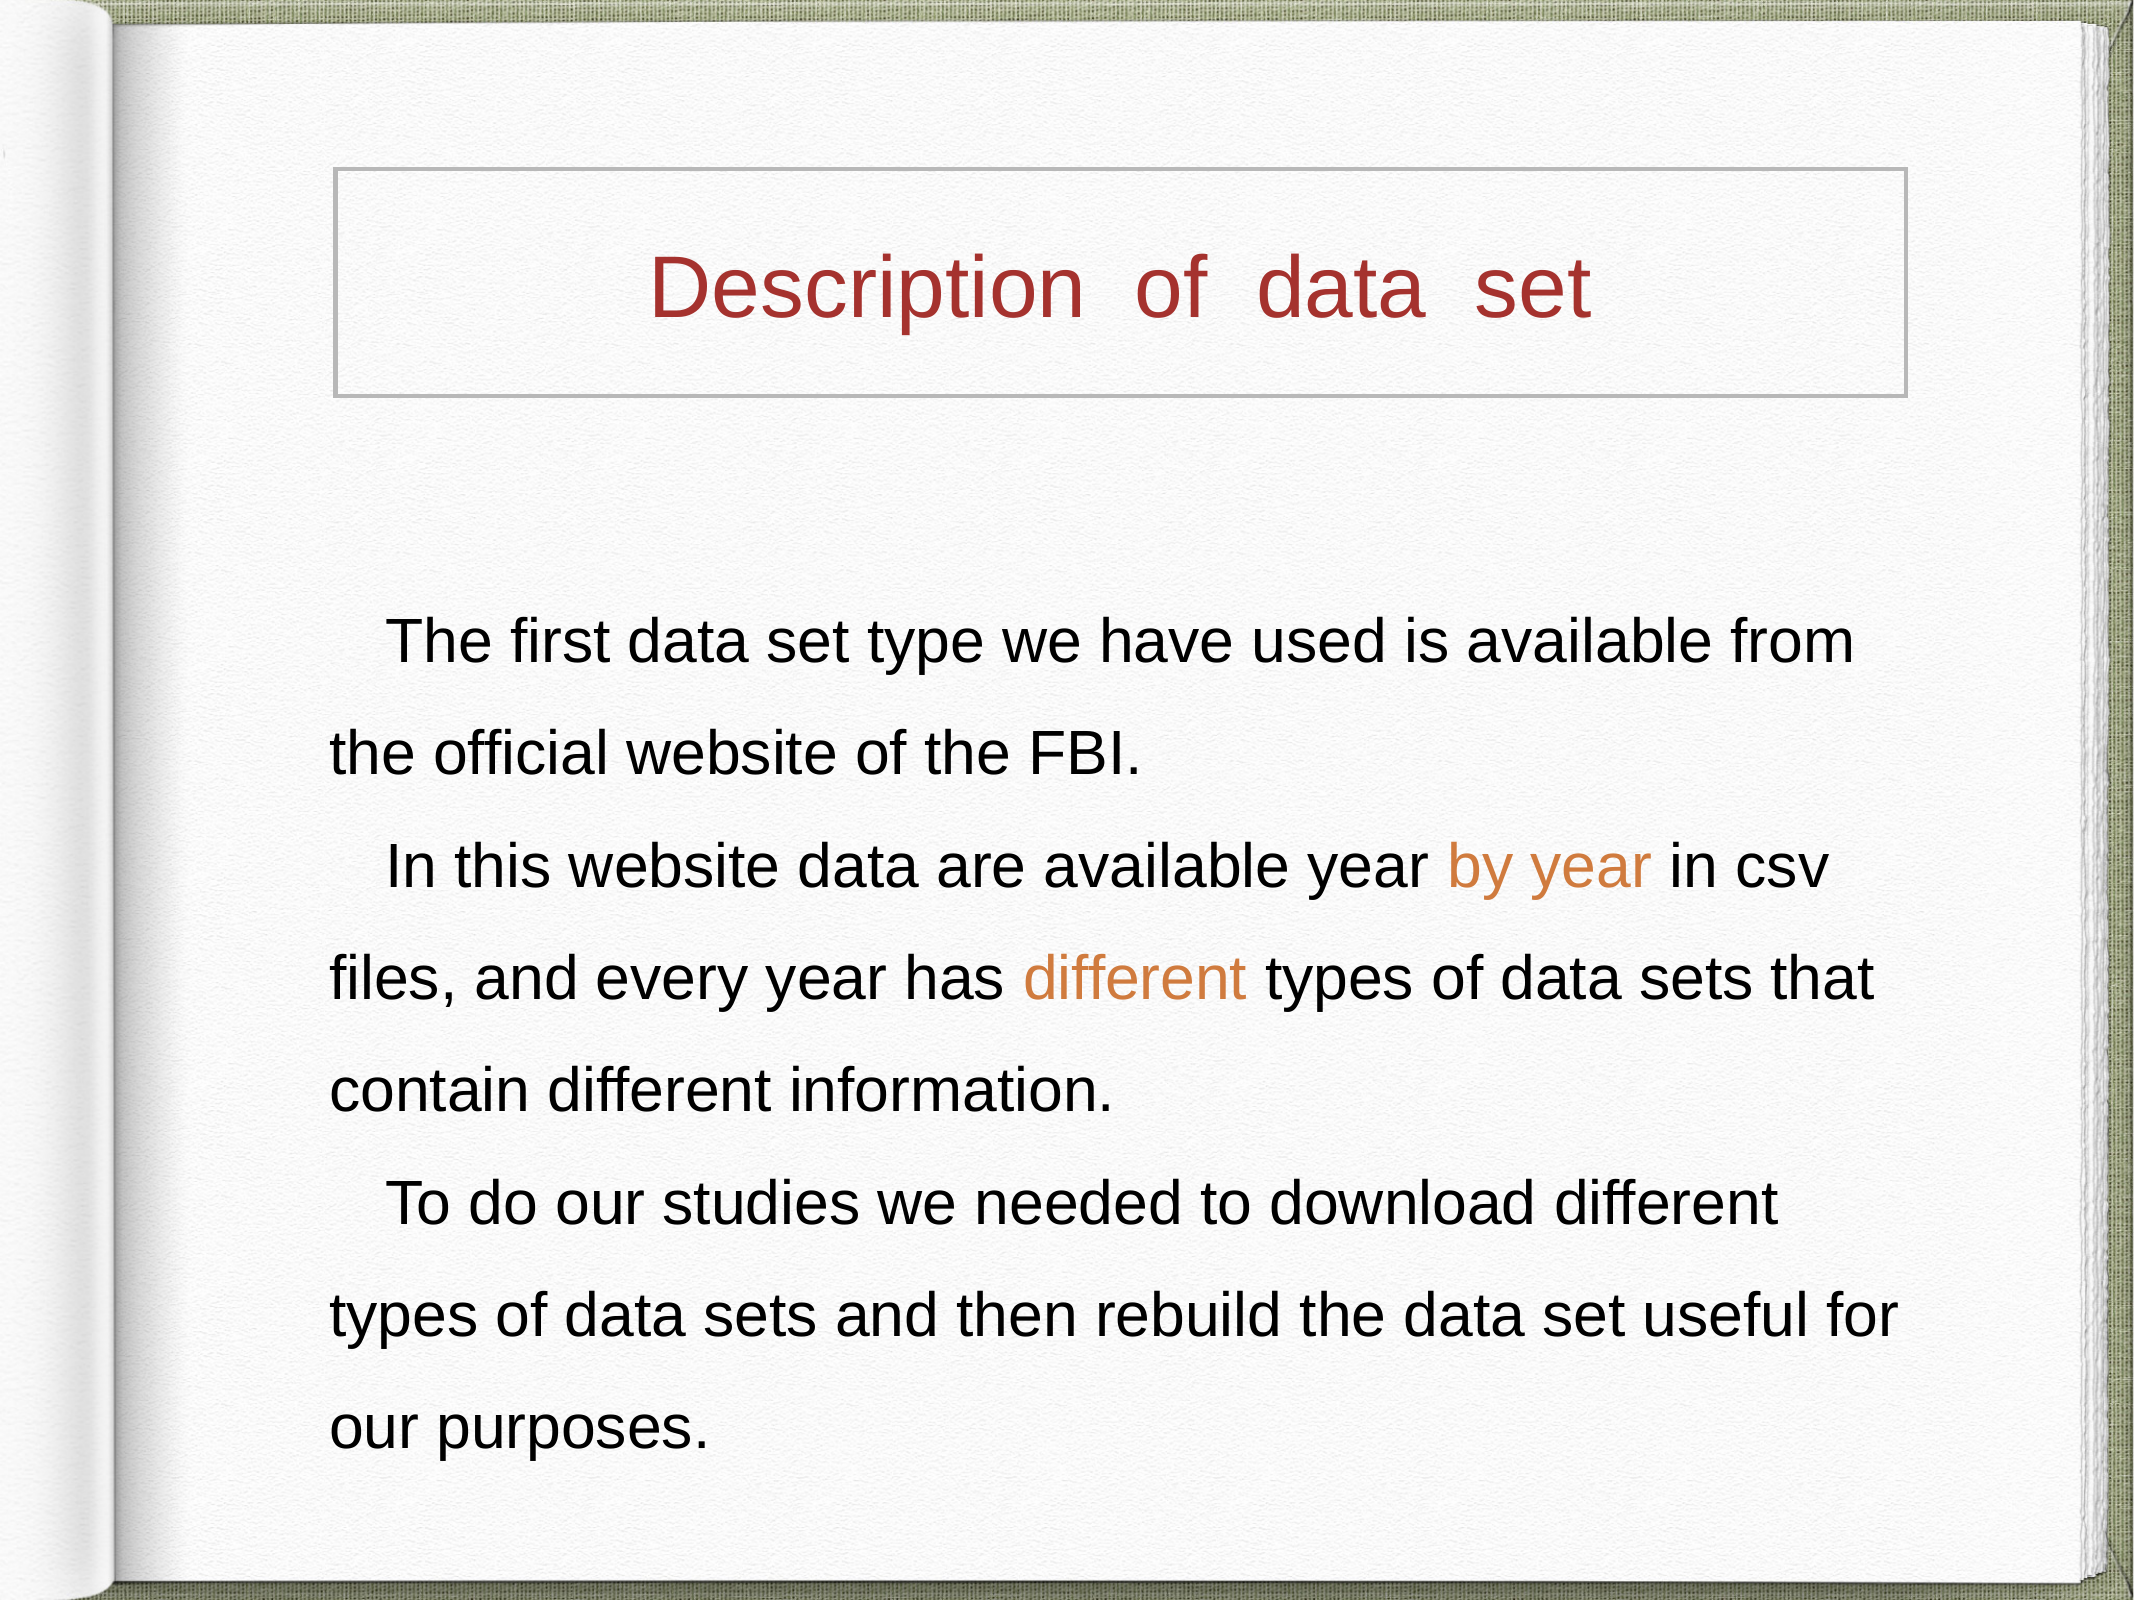

# Description  of  data  set
The first data set type we have used is available from the official website of the FBI.
In this website data are available year by year in csv files, and every year has different types of data sets that contain different information.
To do our studies we needed to download different types of data sets and then rebuild the data set useful for our purposes.